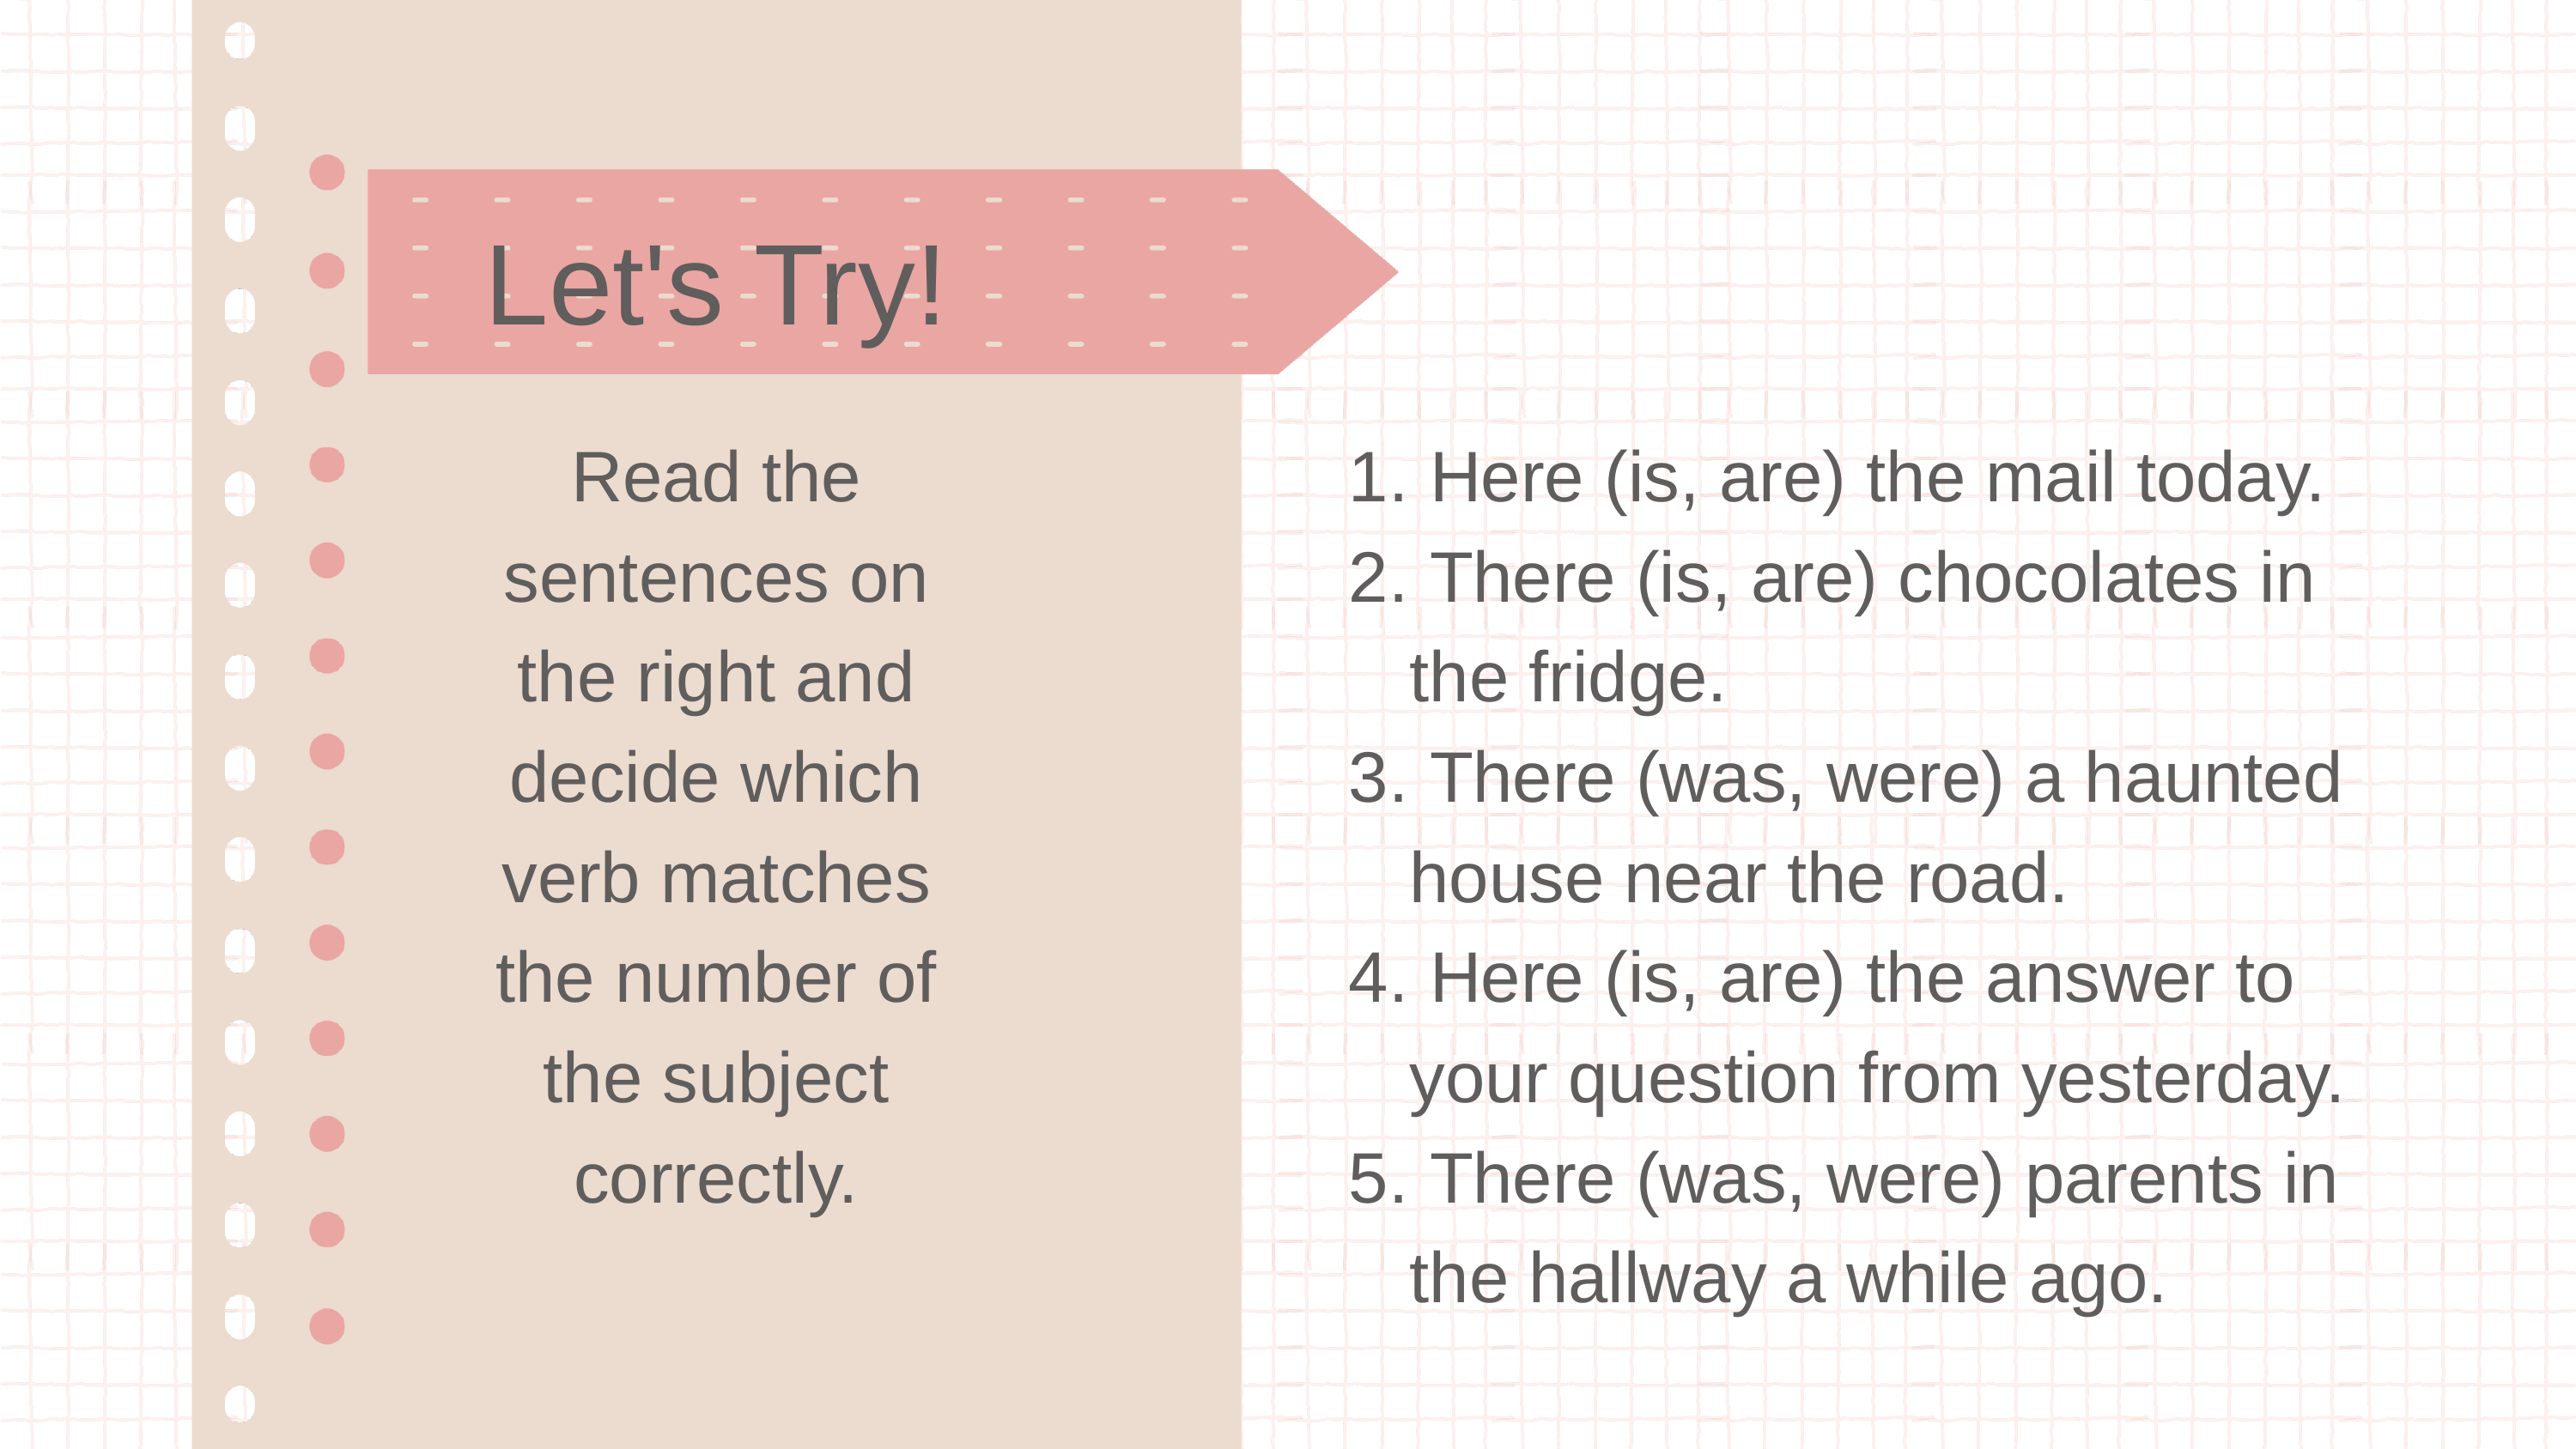

Let's Try!
Read the sentences on the right and decide which verb matches the number of the subject correctly.
 Here (is, are) the mail today.
 There (is, are) chocolates in the fridge.
 There (was, were) a haunted house near the road.
 Here (is, are) the answer to your question from yesterday.
 There (was, were) parents in the hallway a while ago.